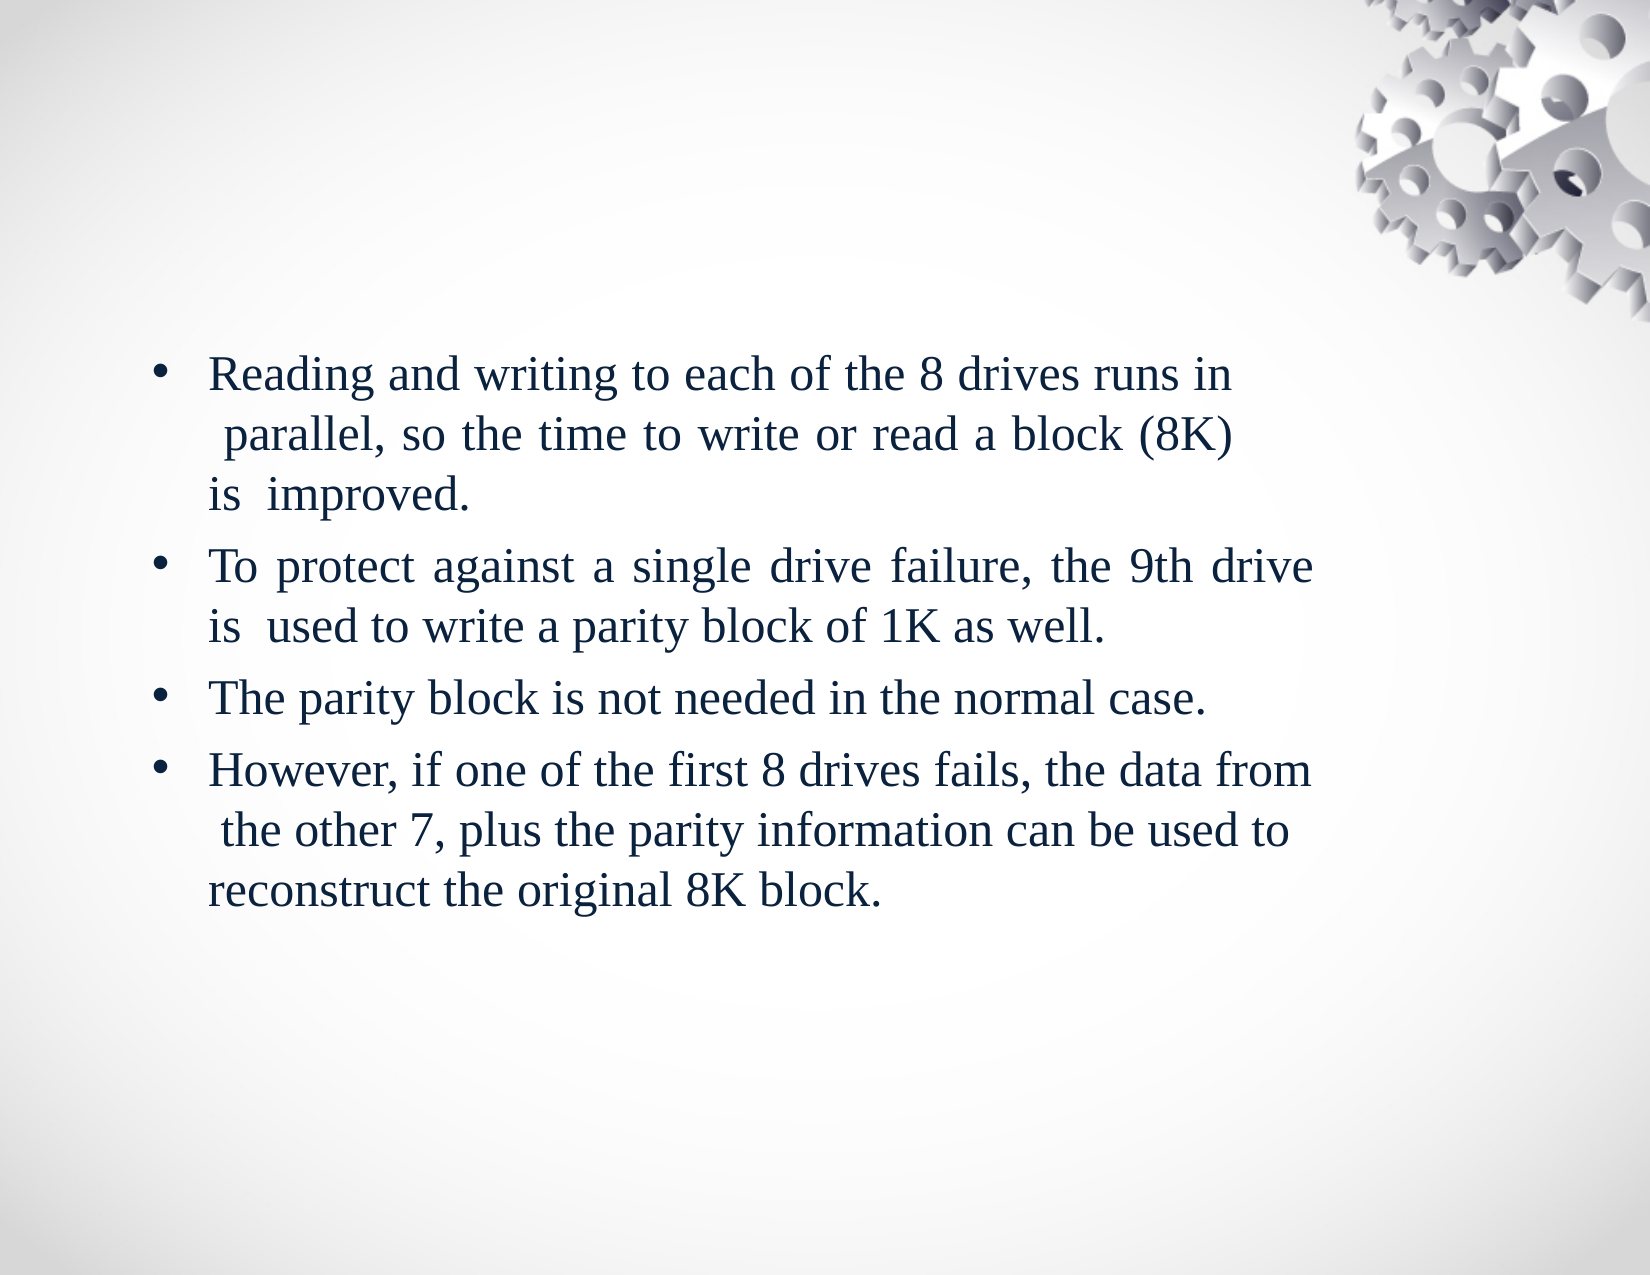

Reading and writing to each of the 8 drives runs in  parallel, so the time to write or read a block (8K) is  improved.
To protect against a single drive failure, the 9th drive is  used to write a parity block of 1K as well.
The parity block is not needed in the normal case.
However, if one of the first 8 drives fails, the data from  the other 7, plus the parity information can be used to  reconstruct the original 8K block.